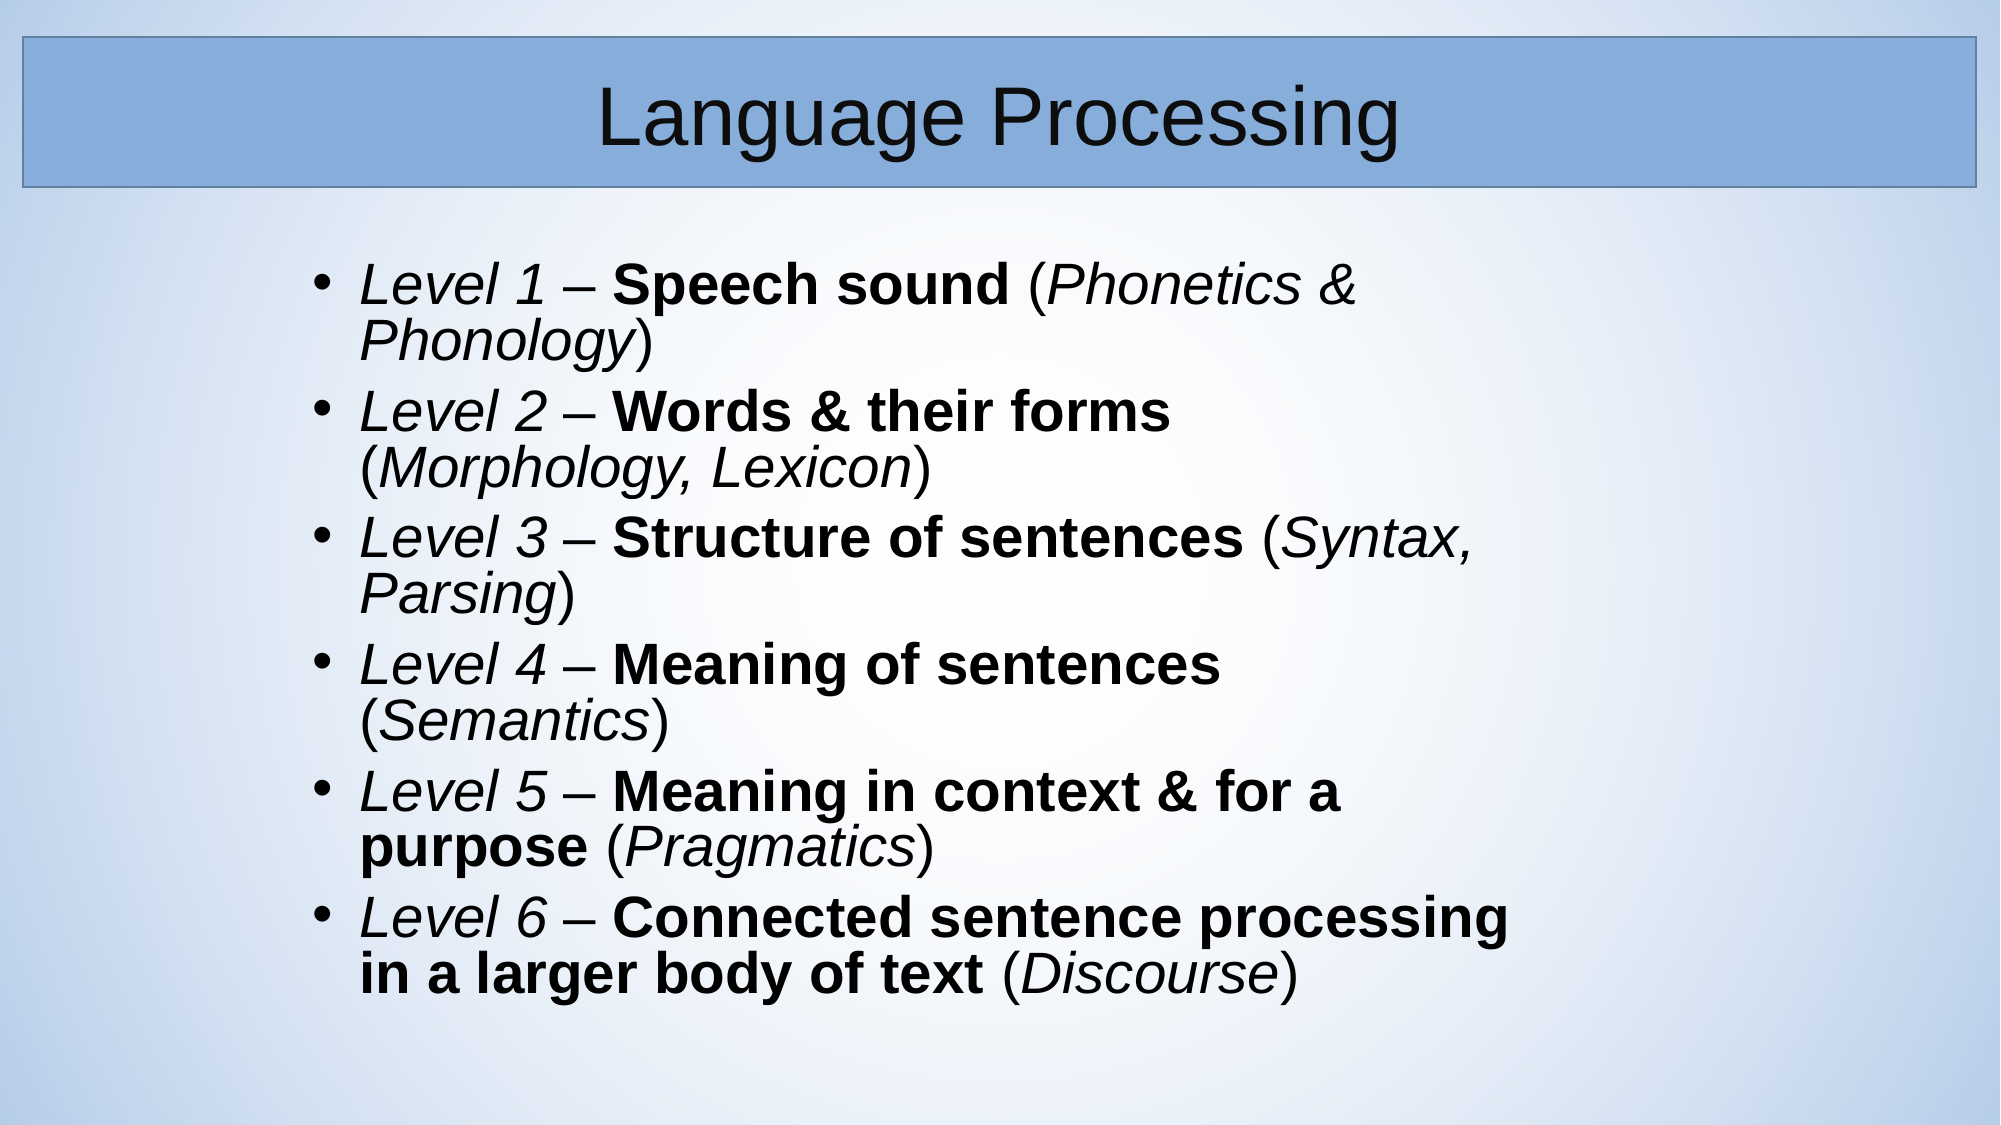

Language Processing
Level 1 – Speech sound (Phonetics & Phonology)
Level 2 – Words & their forms (Morphology, Lexicon)
Level 3 – Structure of sentences (Syntax, Parsing)
Level 4 – Meaning of sentences (Semantics)
Level 5 – Meaning in context & for a purpose (Pragmatics)
Level 6 – Connected sentence processing in a larger body of text (Discourse)